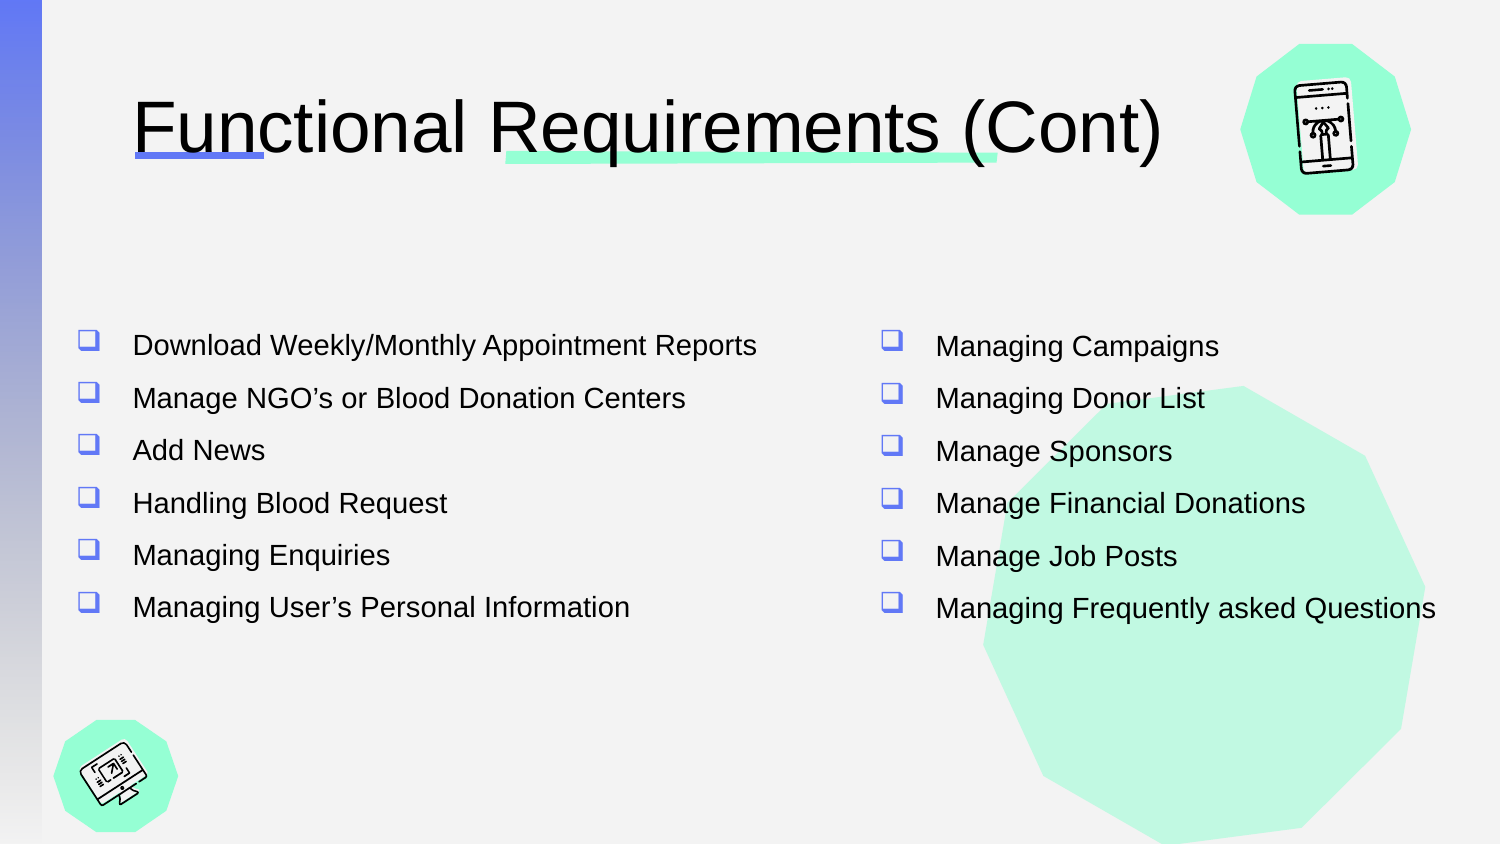

# Functional Requirements (Cont)

Download Weekly/Monthly Appointment Reports
Manage NGO’s or Blood Donation Centers
Add News
Handling Blood Request
Managing Enquiries
Managing User’s Personal Information

Managing Campaigns
Managing Donor List
Manage Sponsors
Manage Financial Donations
Manage Job Posts
Managing Frequently asked Questions